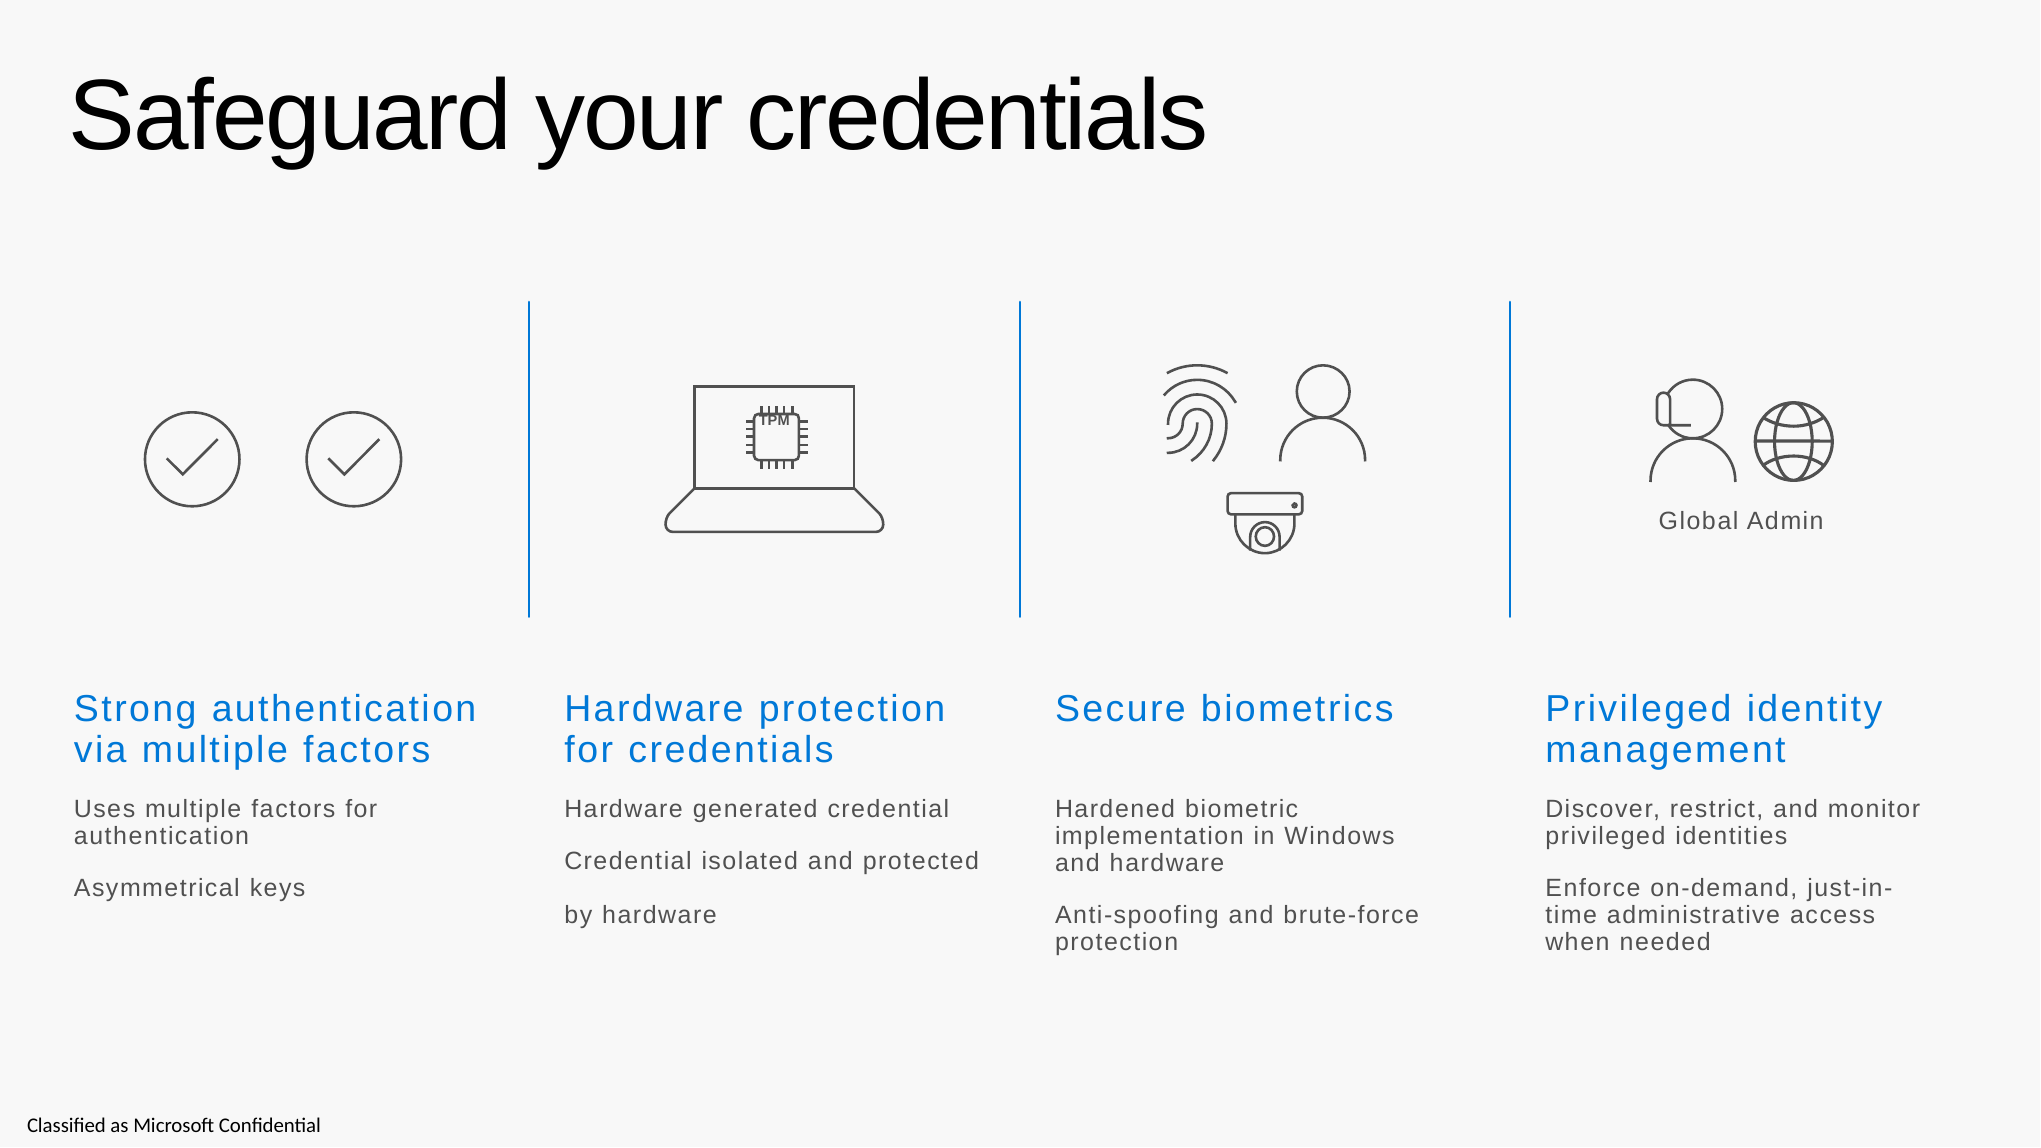

Additional Detail
# Safeguard your credentials

Global Admin

TPM

Strong authentication via multiple factors
Uses multiple factors for authentication
Asymmetrical keys
Hardware protection for credentials
Hardware generated credential
Credential isolated and protected
by hardware
Secure biometrics
Hardened biometric implementation in Windows
and hardware
Anti-spoofing and brute-force protection
Privileged identity management
Discover, restrict, and monitor
privileged identities
Enforce on-demand, just-in-
time administrative access
when needed